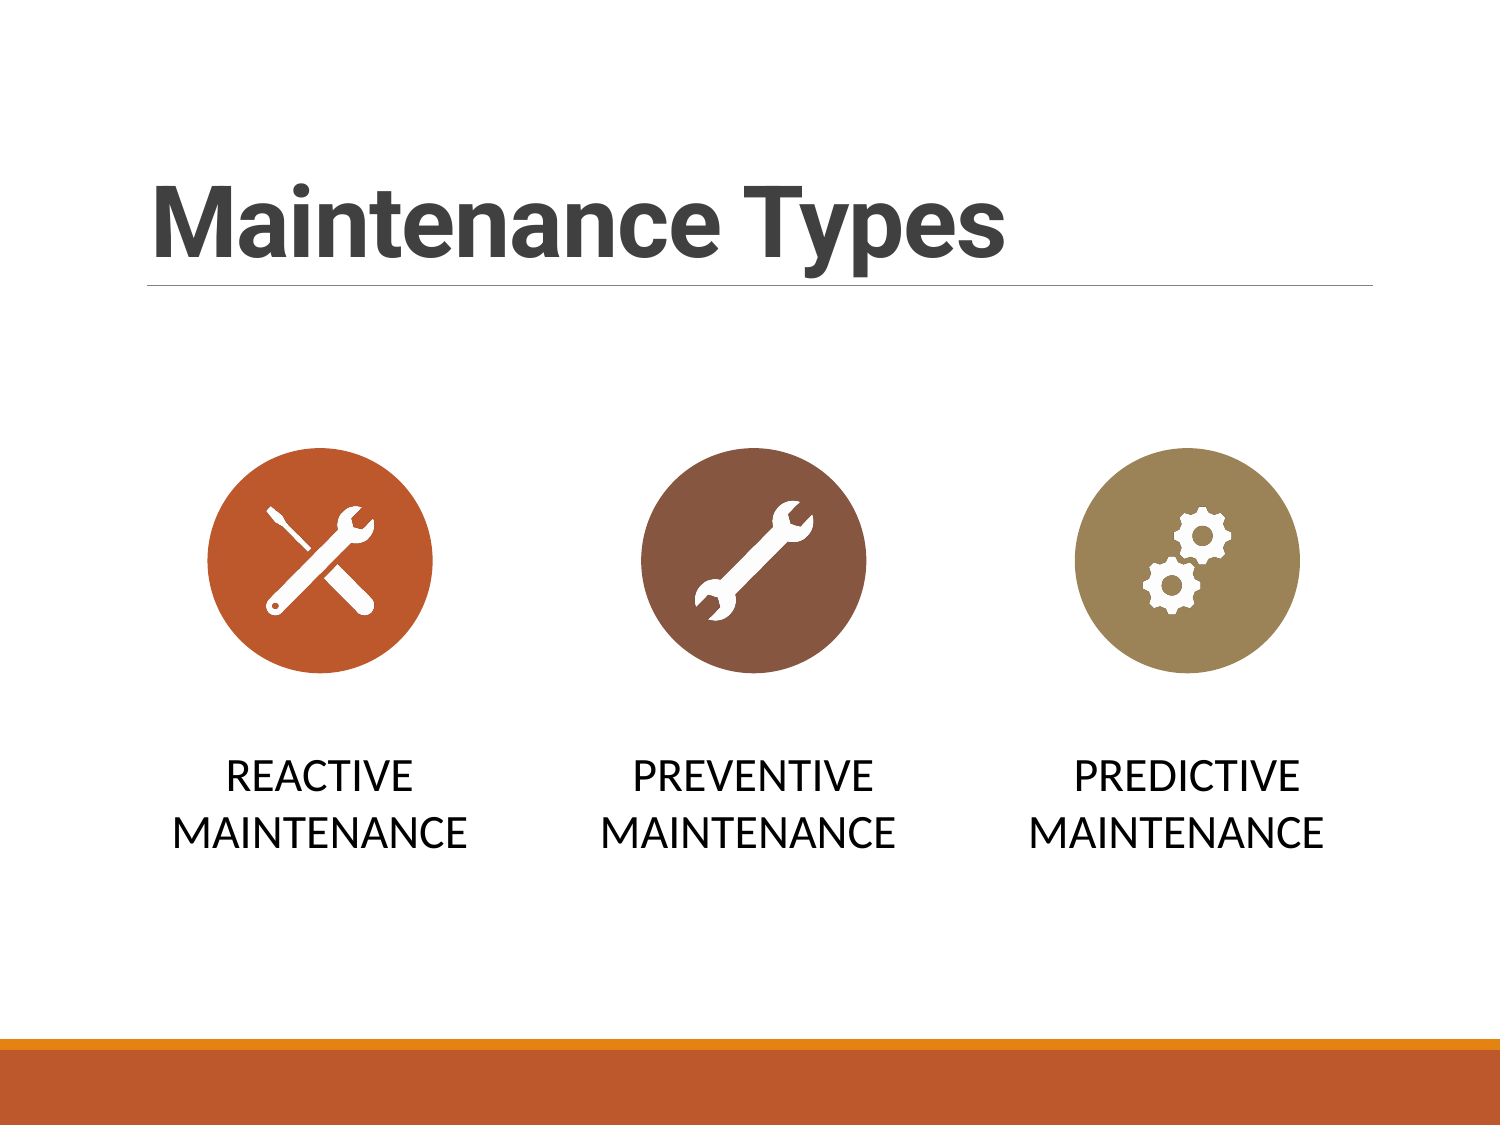

# Maintenance Types
Reactive Maintenance
Preventive Maintenance
Predictive Maintenance